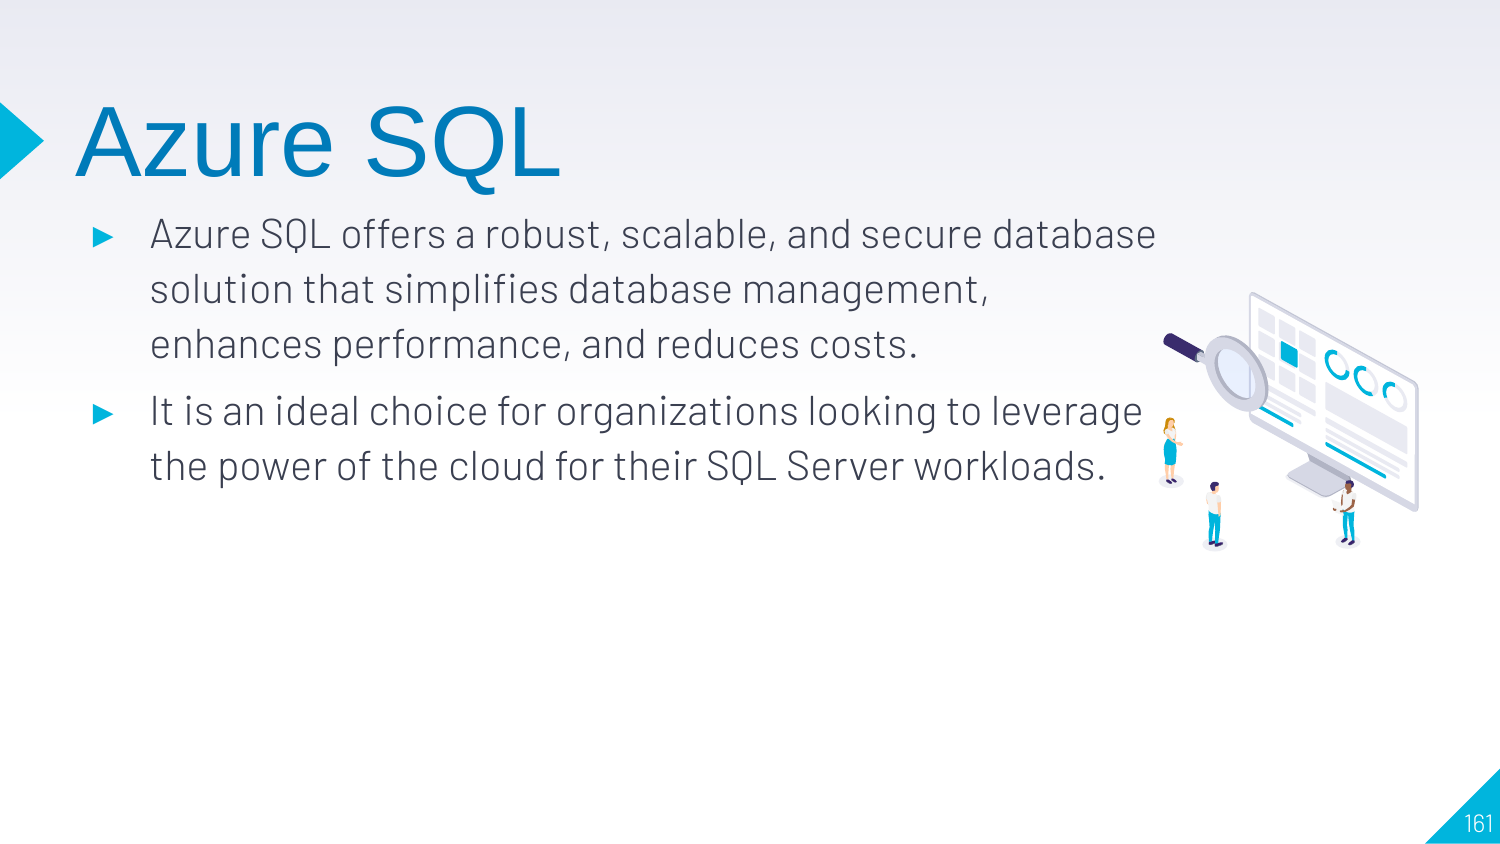

# Azure SQL
Azure SQL offers a robust, scalable, and secure database solution that simplifies database management, enhances performance, and reduces costs.
It is an ideal choice for organizations looking to leverage the power of the cloud for their SQL Server workloads.

161